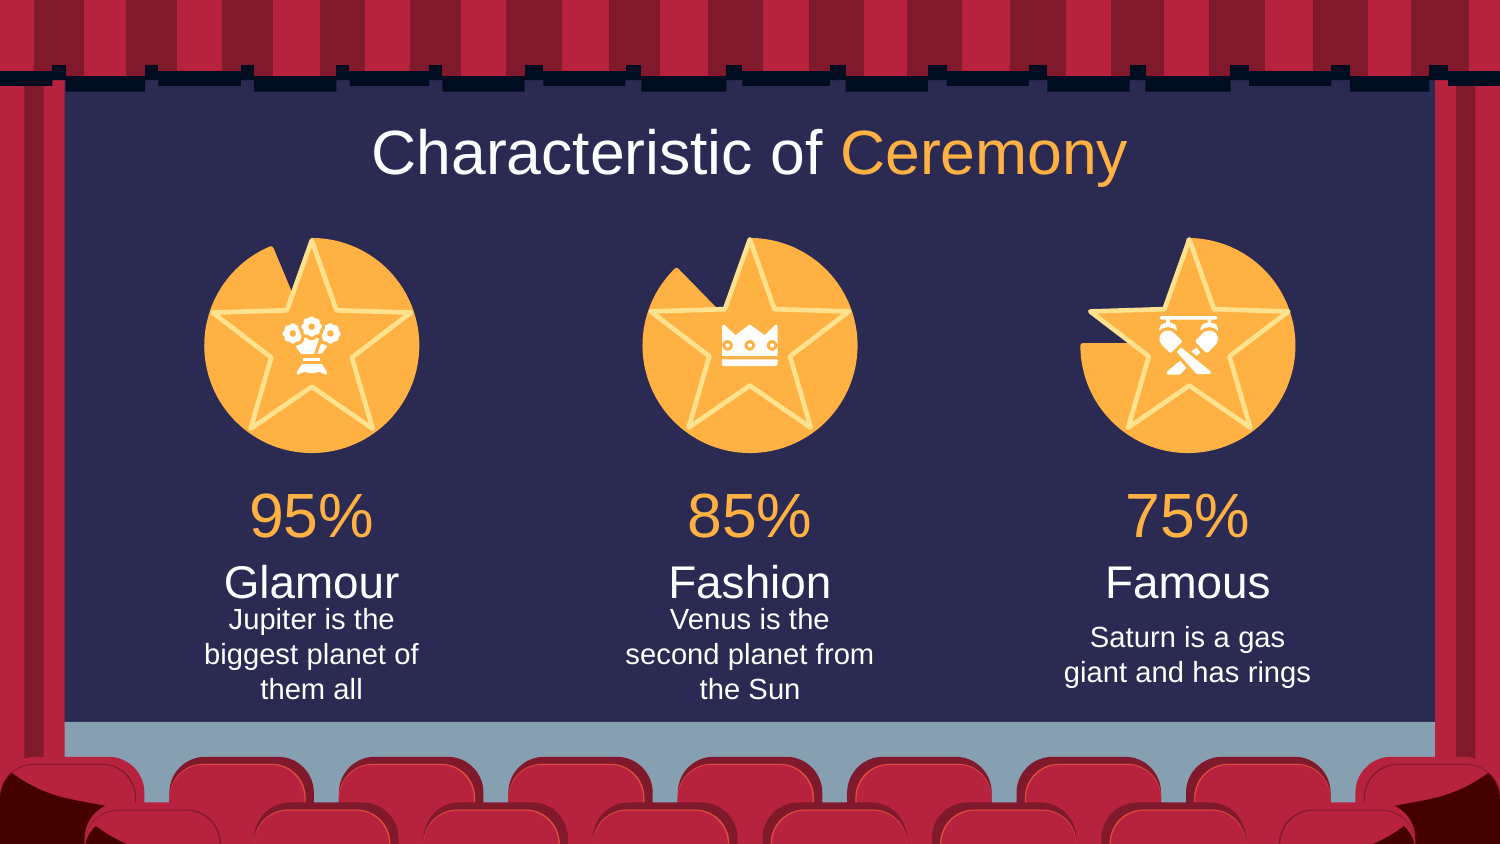

Characteristic of Ceremony

95%
85%
75%
# Glamour
Fashion
Famous
Jupiter is the biggest planet of them all
Venus is the second planet from the Sun
Saturn is a gas giant and has rings